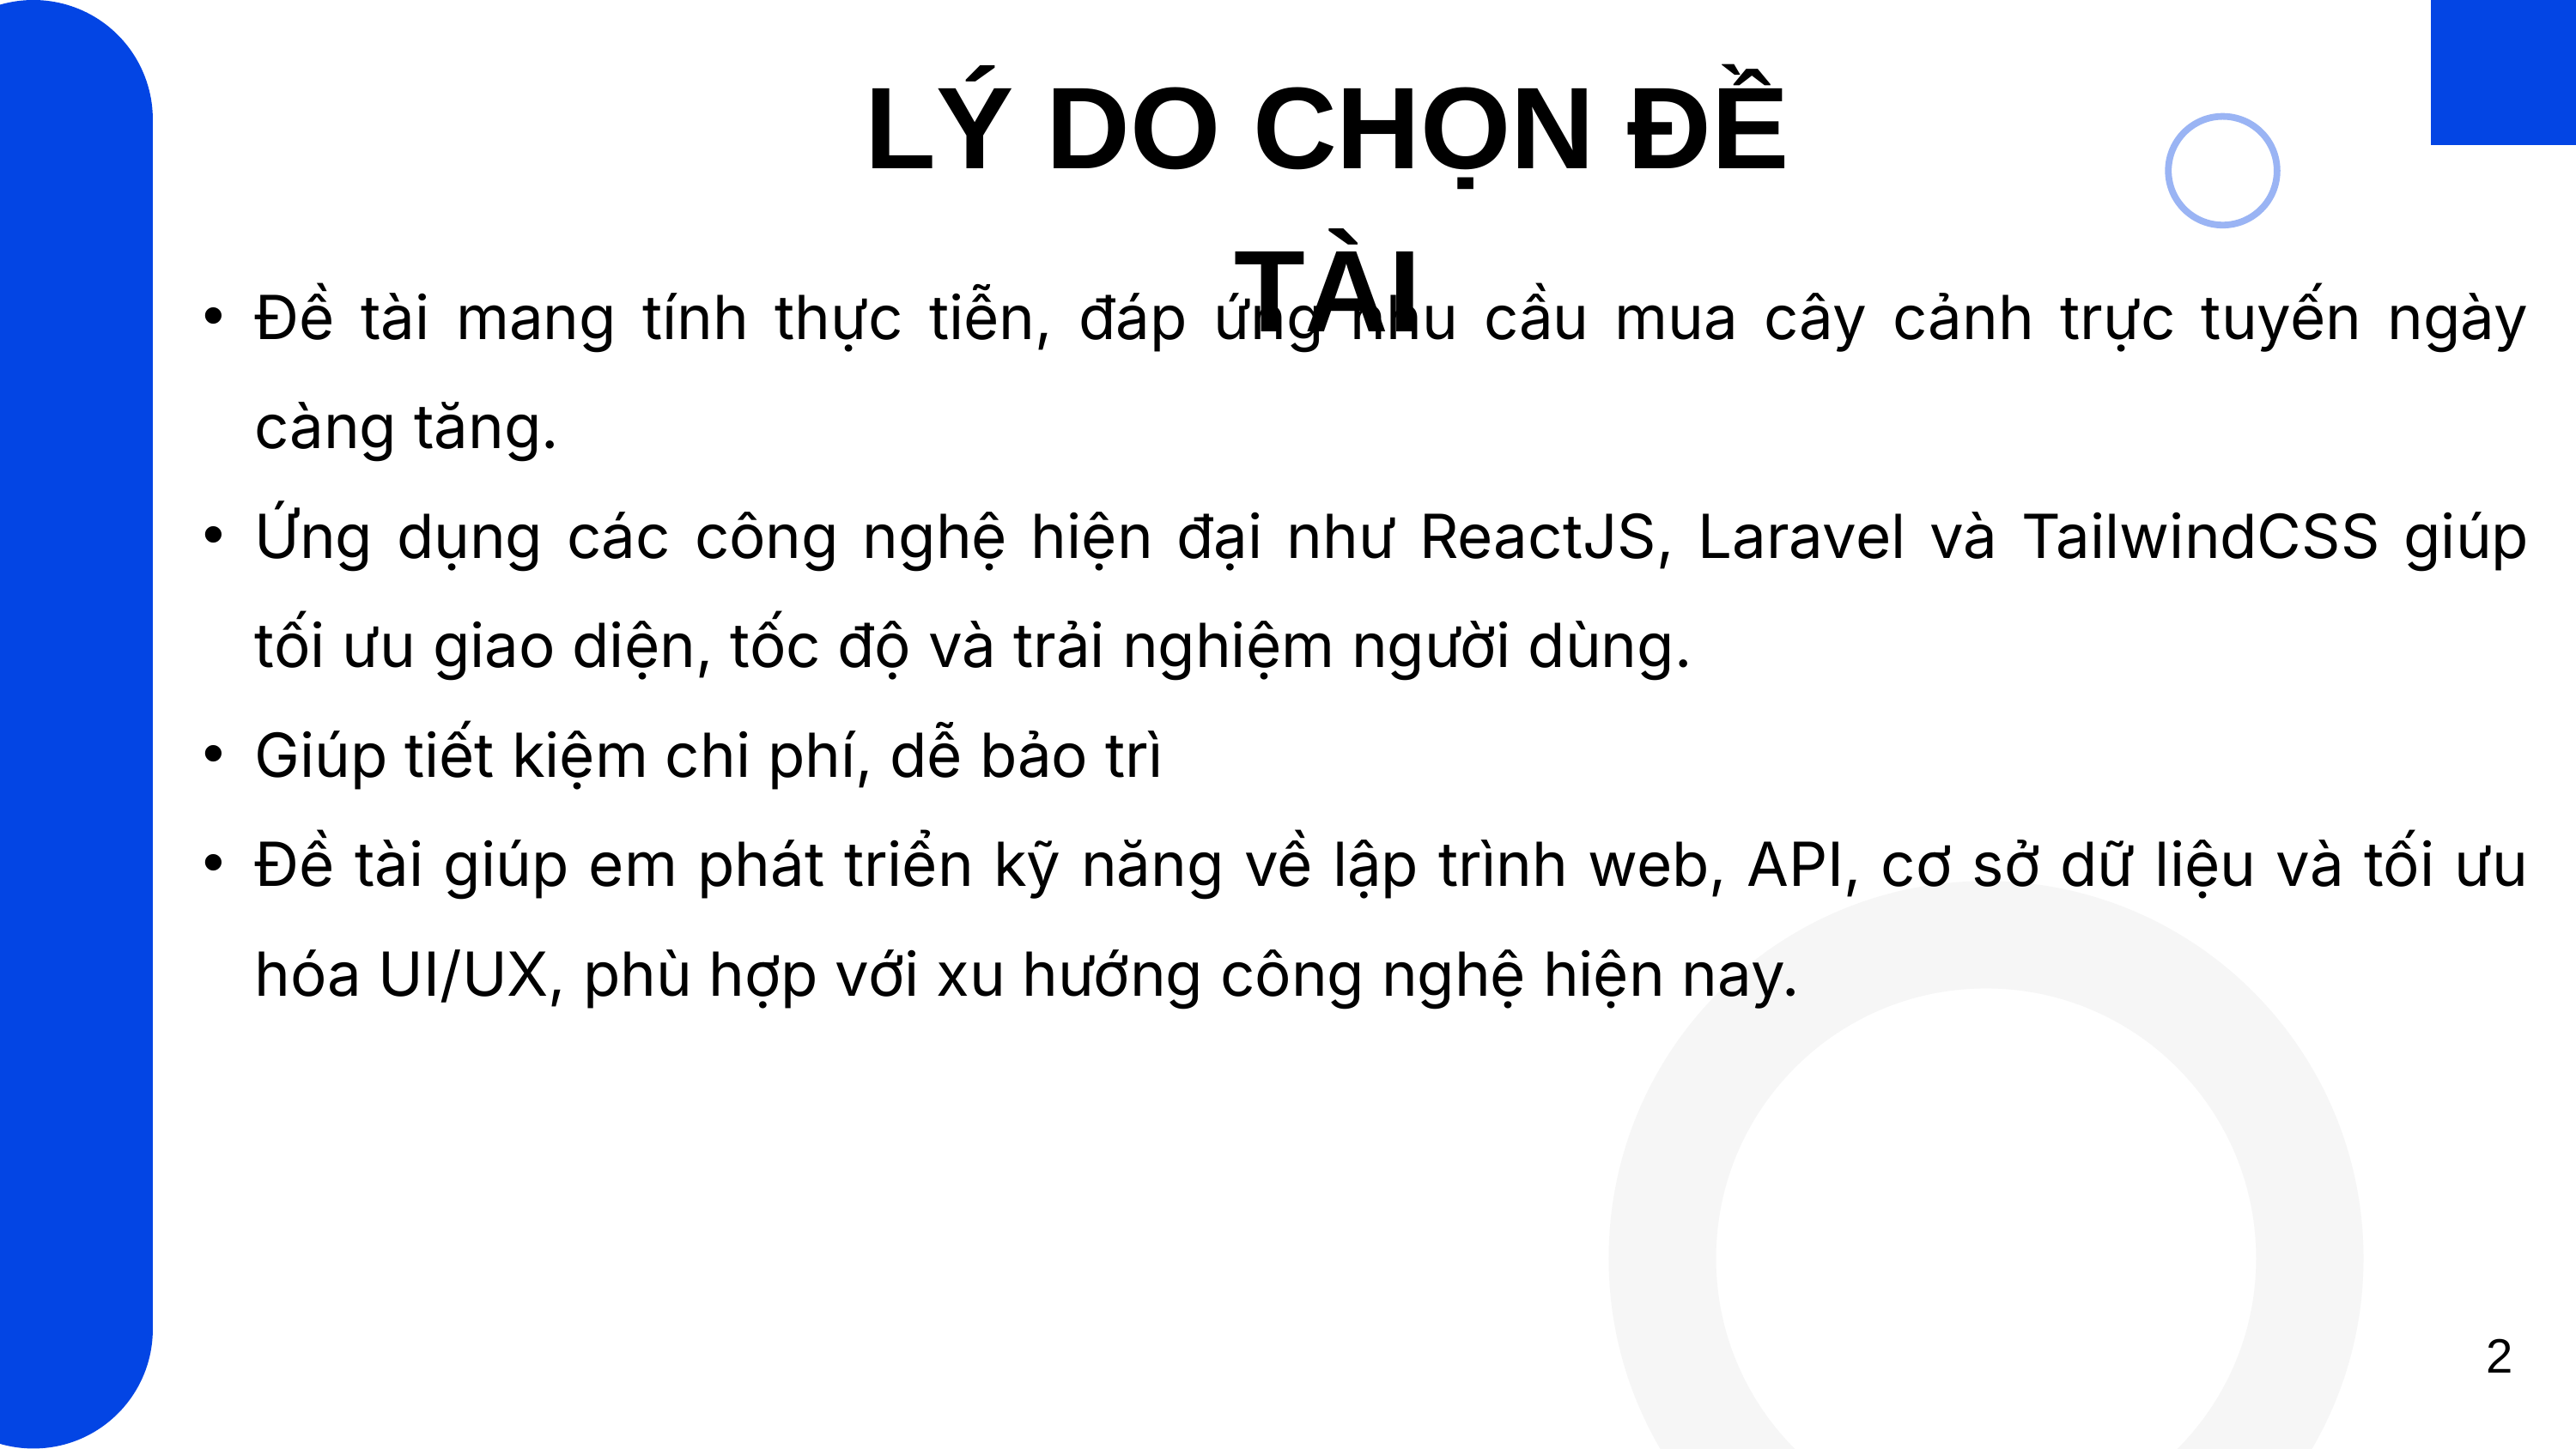

LÝ DO CHỌN ĐỀ TÀI
OVERVIEW

Đề tài mang tính thực tiễn, đáp ứng nhu cầu mua cây cảnh trực tuyến ngày càng tăng.
Ứng dụng các công nghệ hiện đại như ReactJS, Laravel và TailwindCSS giúp tối ưu giao diện, tốc độ và trải nghiệm người dùng.
Giúp tiết kiệm chi phí, dễ bảo trì
Đề tài giúp em phát triển kỹ năng về lập trình web, API, cơ sở dữ liệu và tối ưu hóa UI/UX, phù hợp với xu hướng công nghệ hiện nay.

2